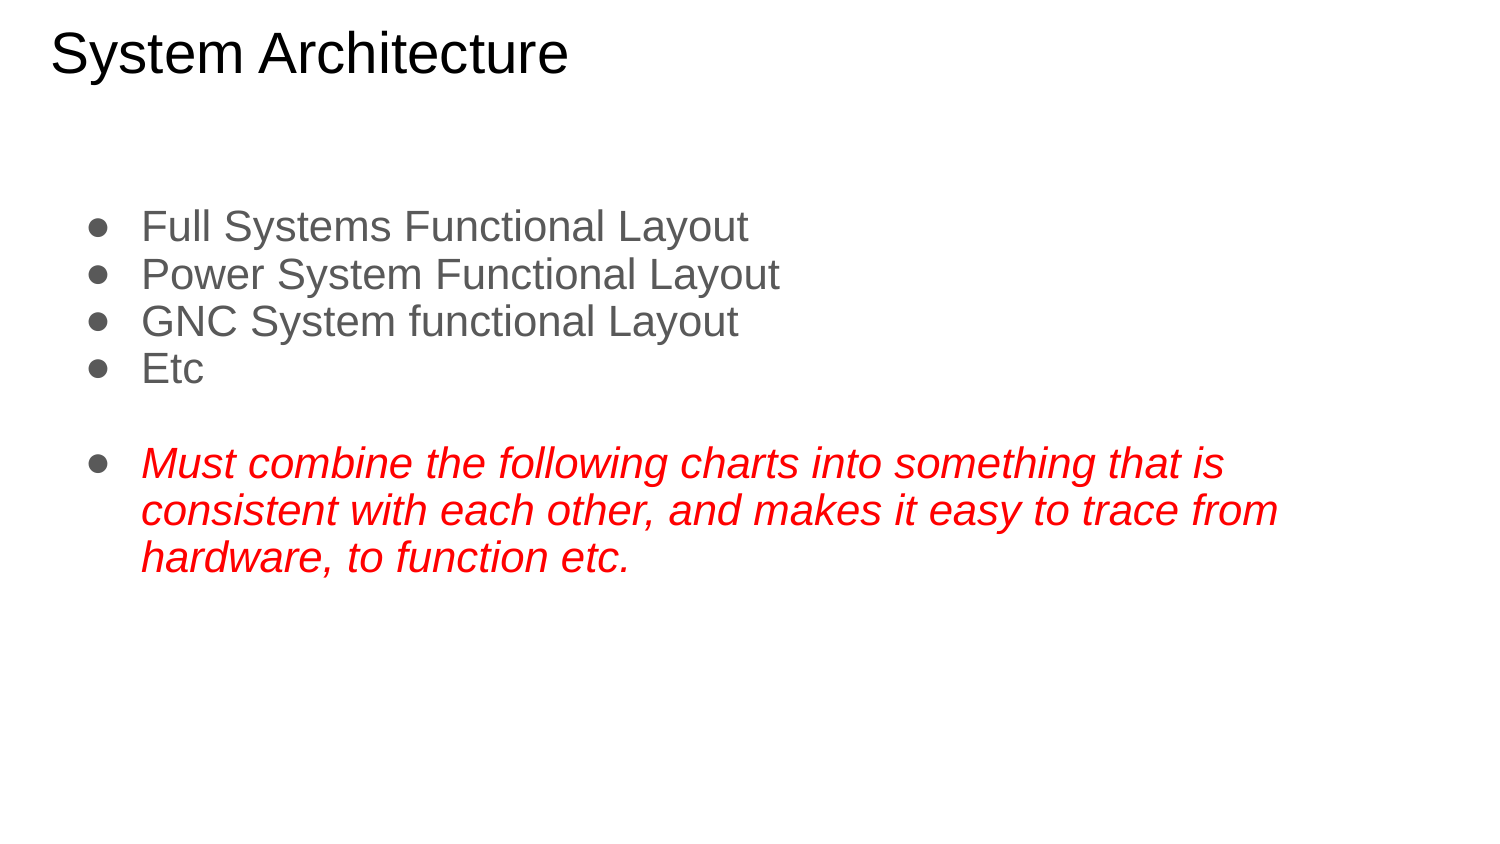

# System Architecture
Full Systems Functional Layout
Power System Functional Layout
GNC System functional Layout
Etc

Must combine the following charts into something that is consistent with each other, and makes it easy to trace from hardware, to function etc.